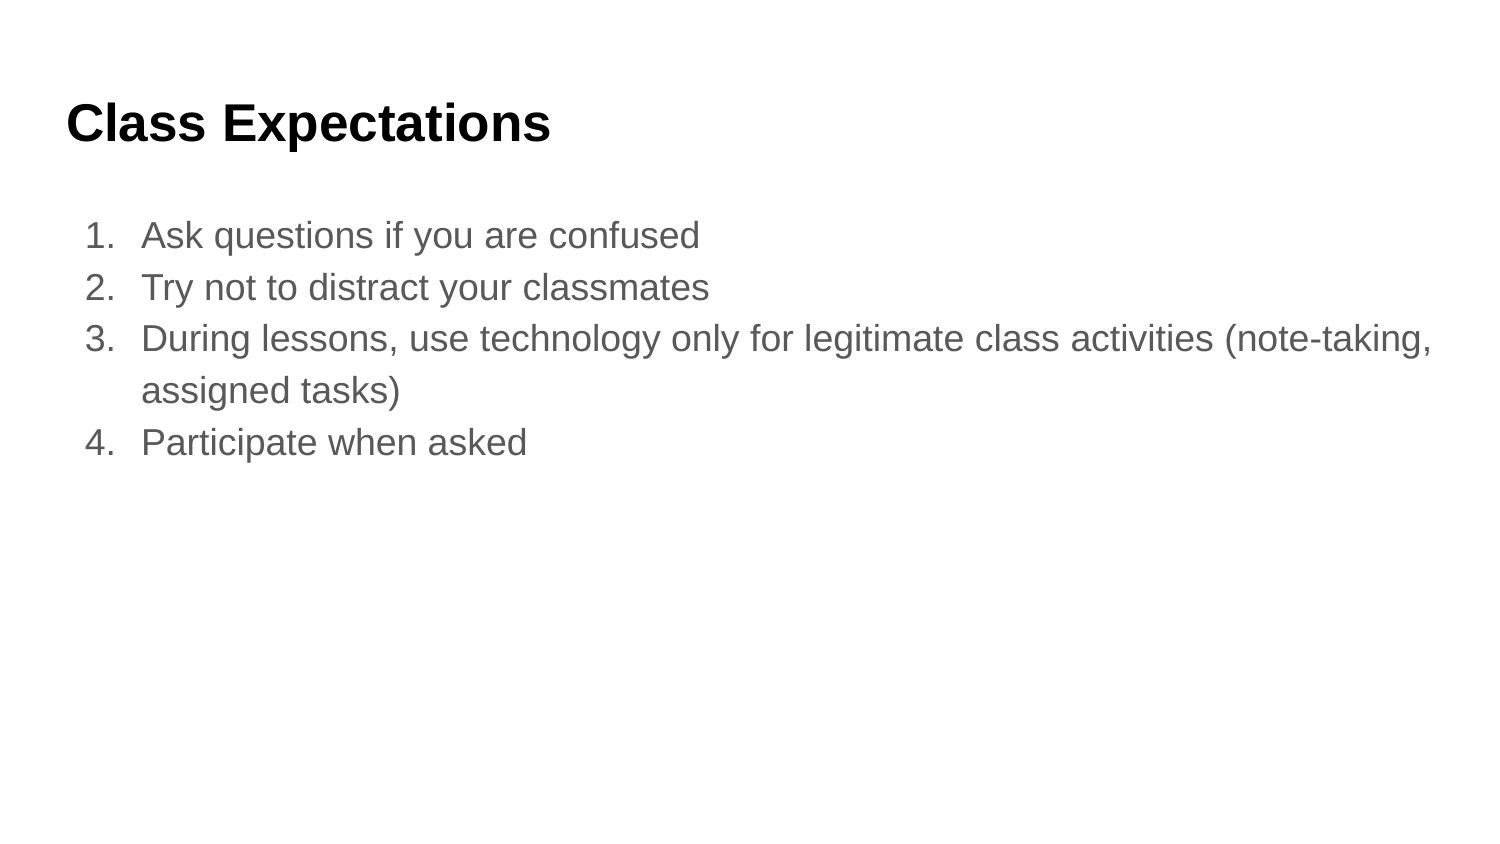

# Class Expectations
Ask questions if you are confused
Try not to distract your classmates
During lessons, use technology only for legitimate class activities (note-taking, assigned tasks)
Participate when asked